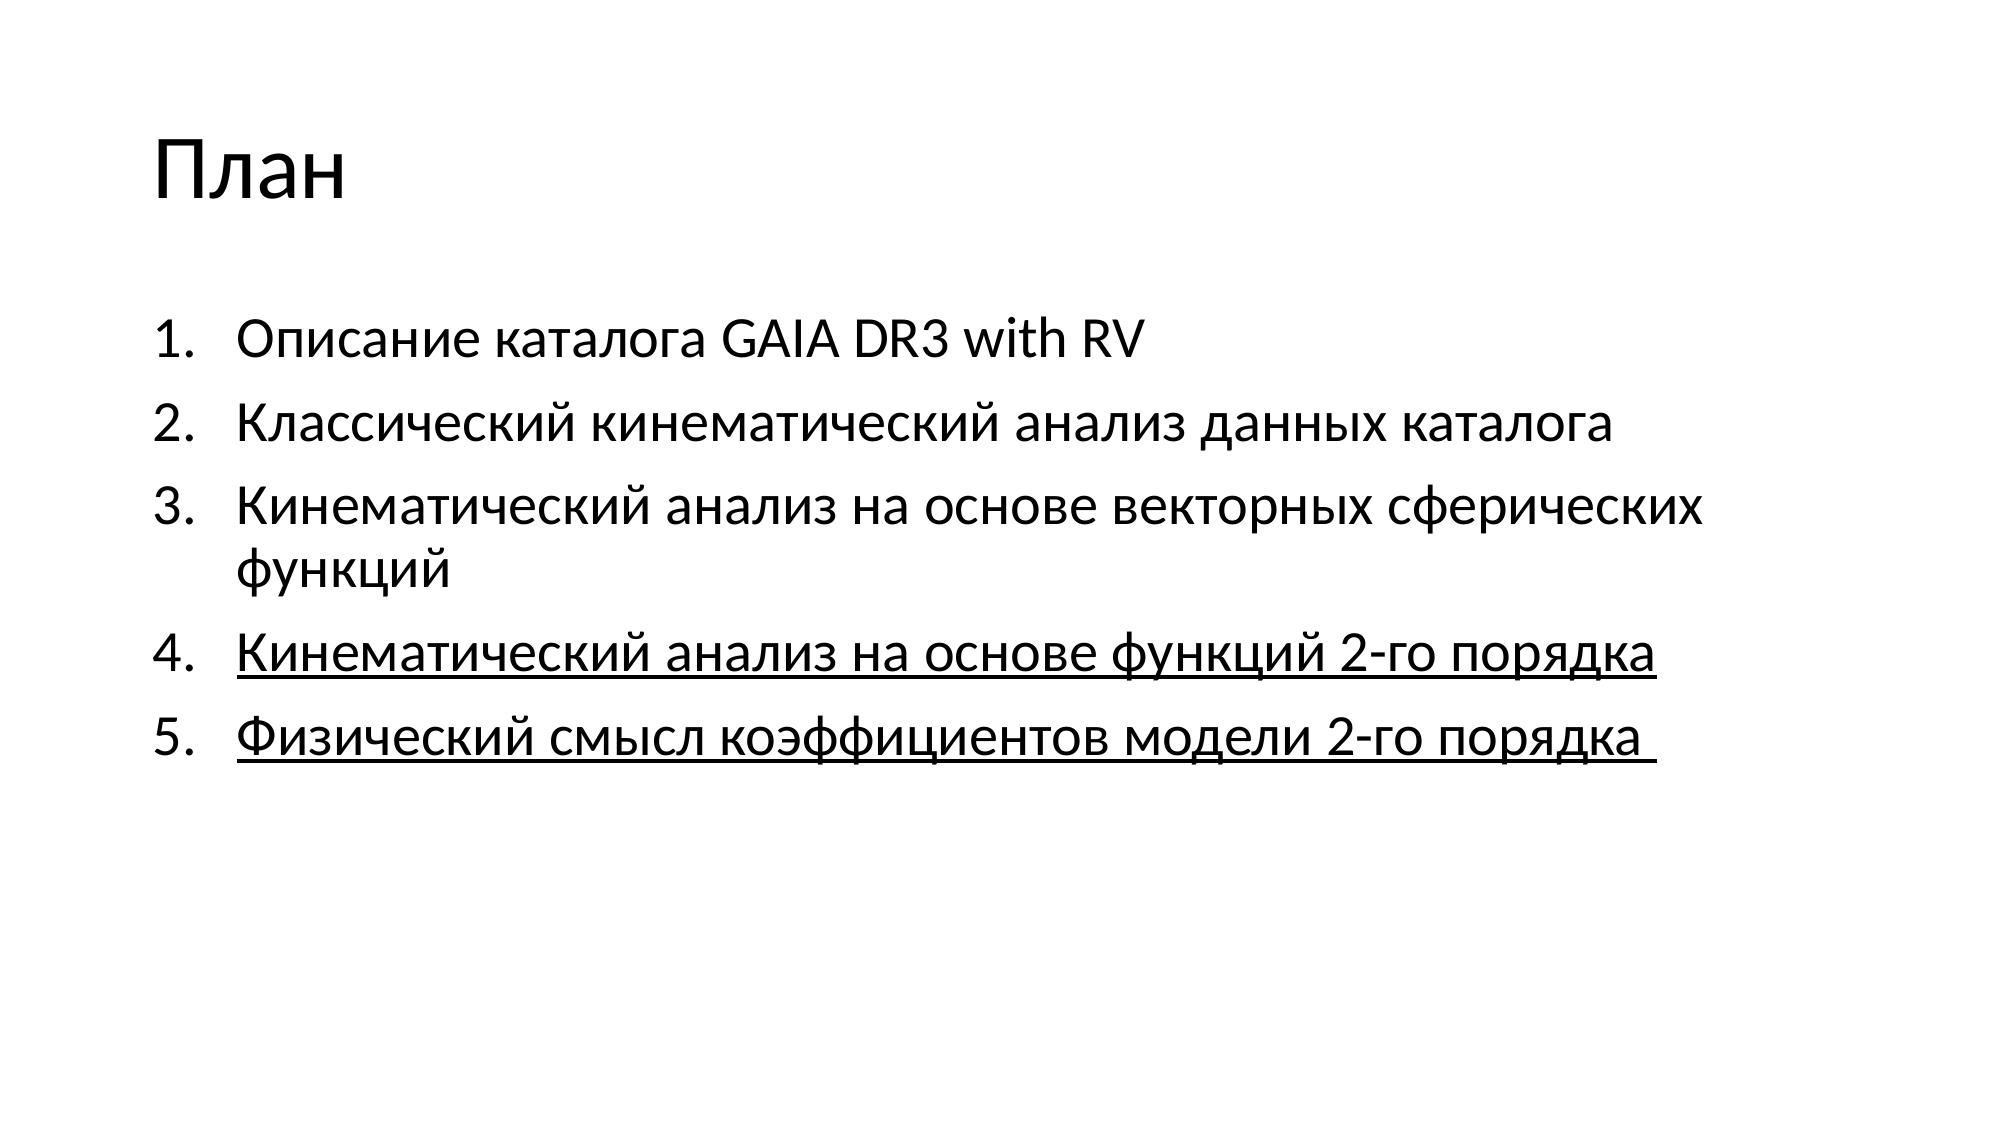

# План
Описание каталога GAIA DR3 with RV
Классический кинематический анализ данных каталога
Кинематический анализ на основе векторных сферических функций
Кинематический анализ на основе функций 2-го порядка
Физический смысл коэффициентов модели 2-го порядка